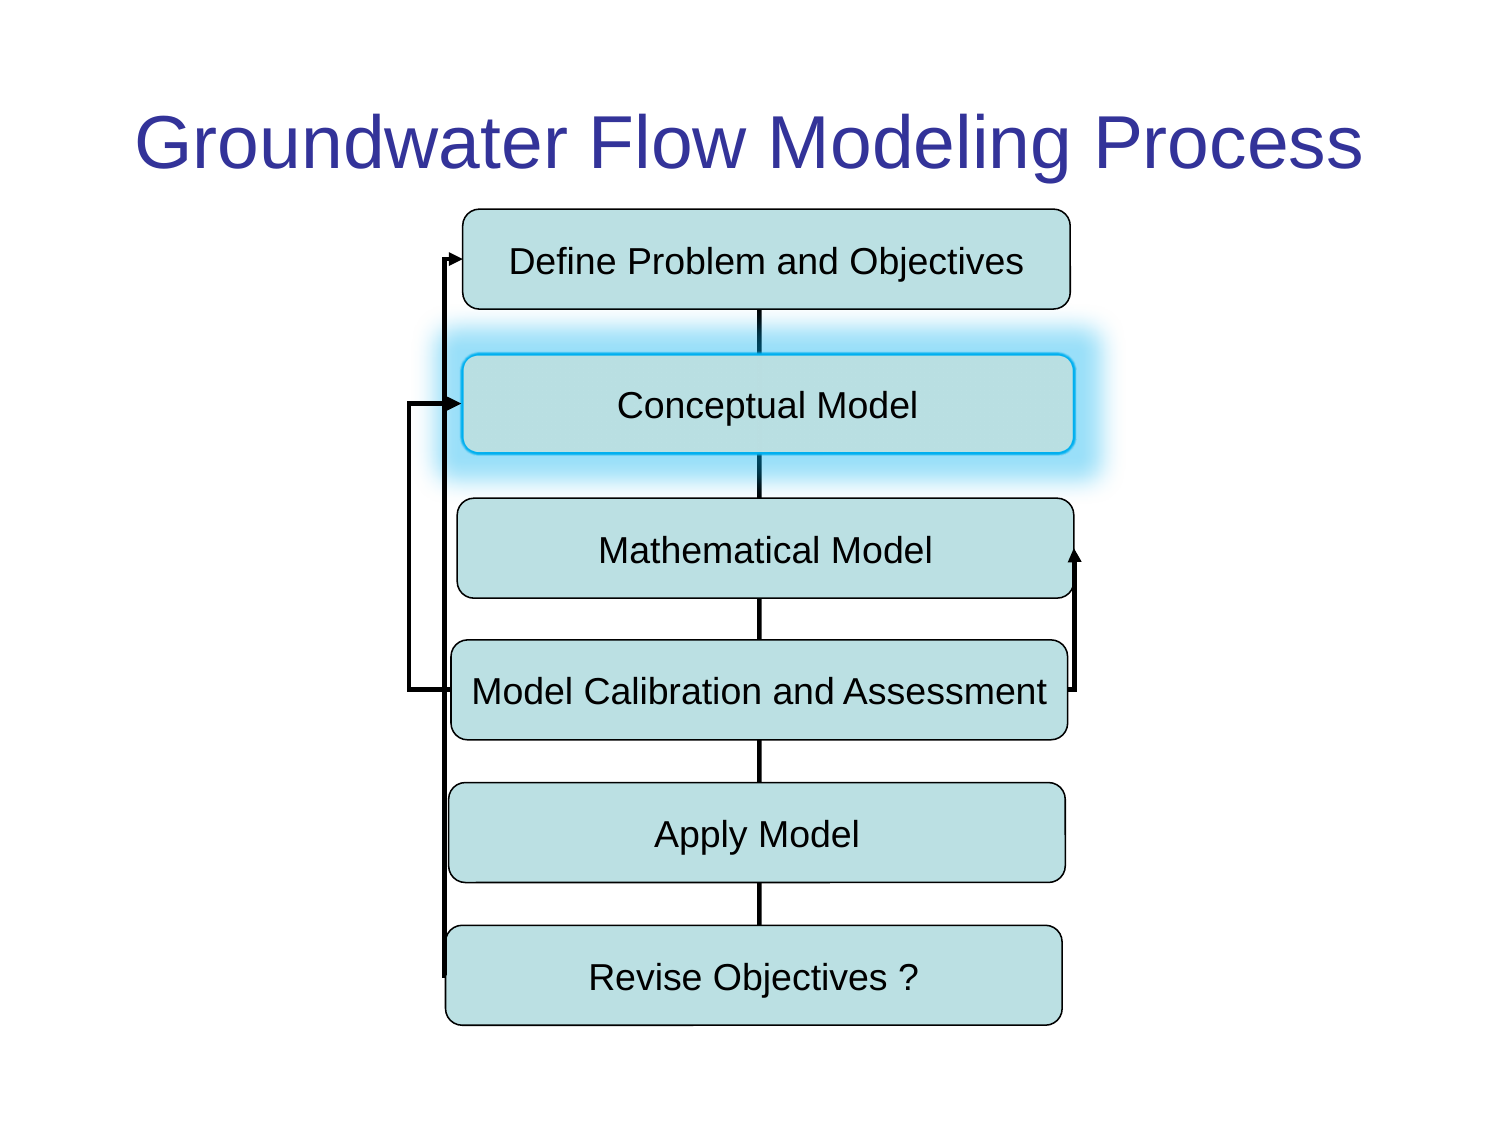

# Groundwater Flow Modeling Process
Define Problem and Objectives

Conceptual Model
Mathematical Model
Model Calibration and Assessment
Apply Model
Revise Objectives ?